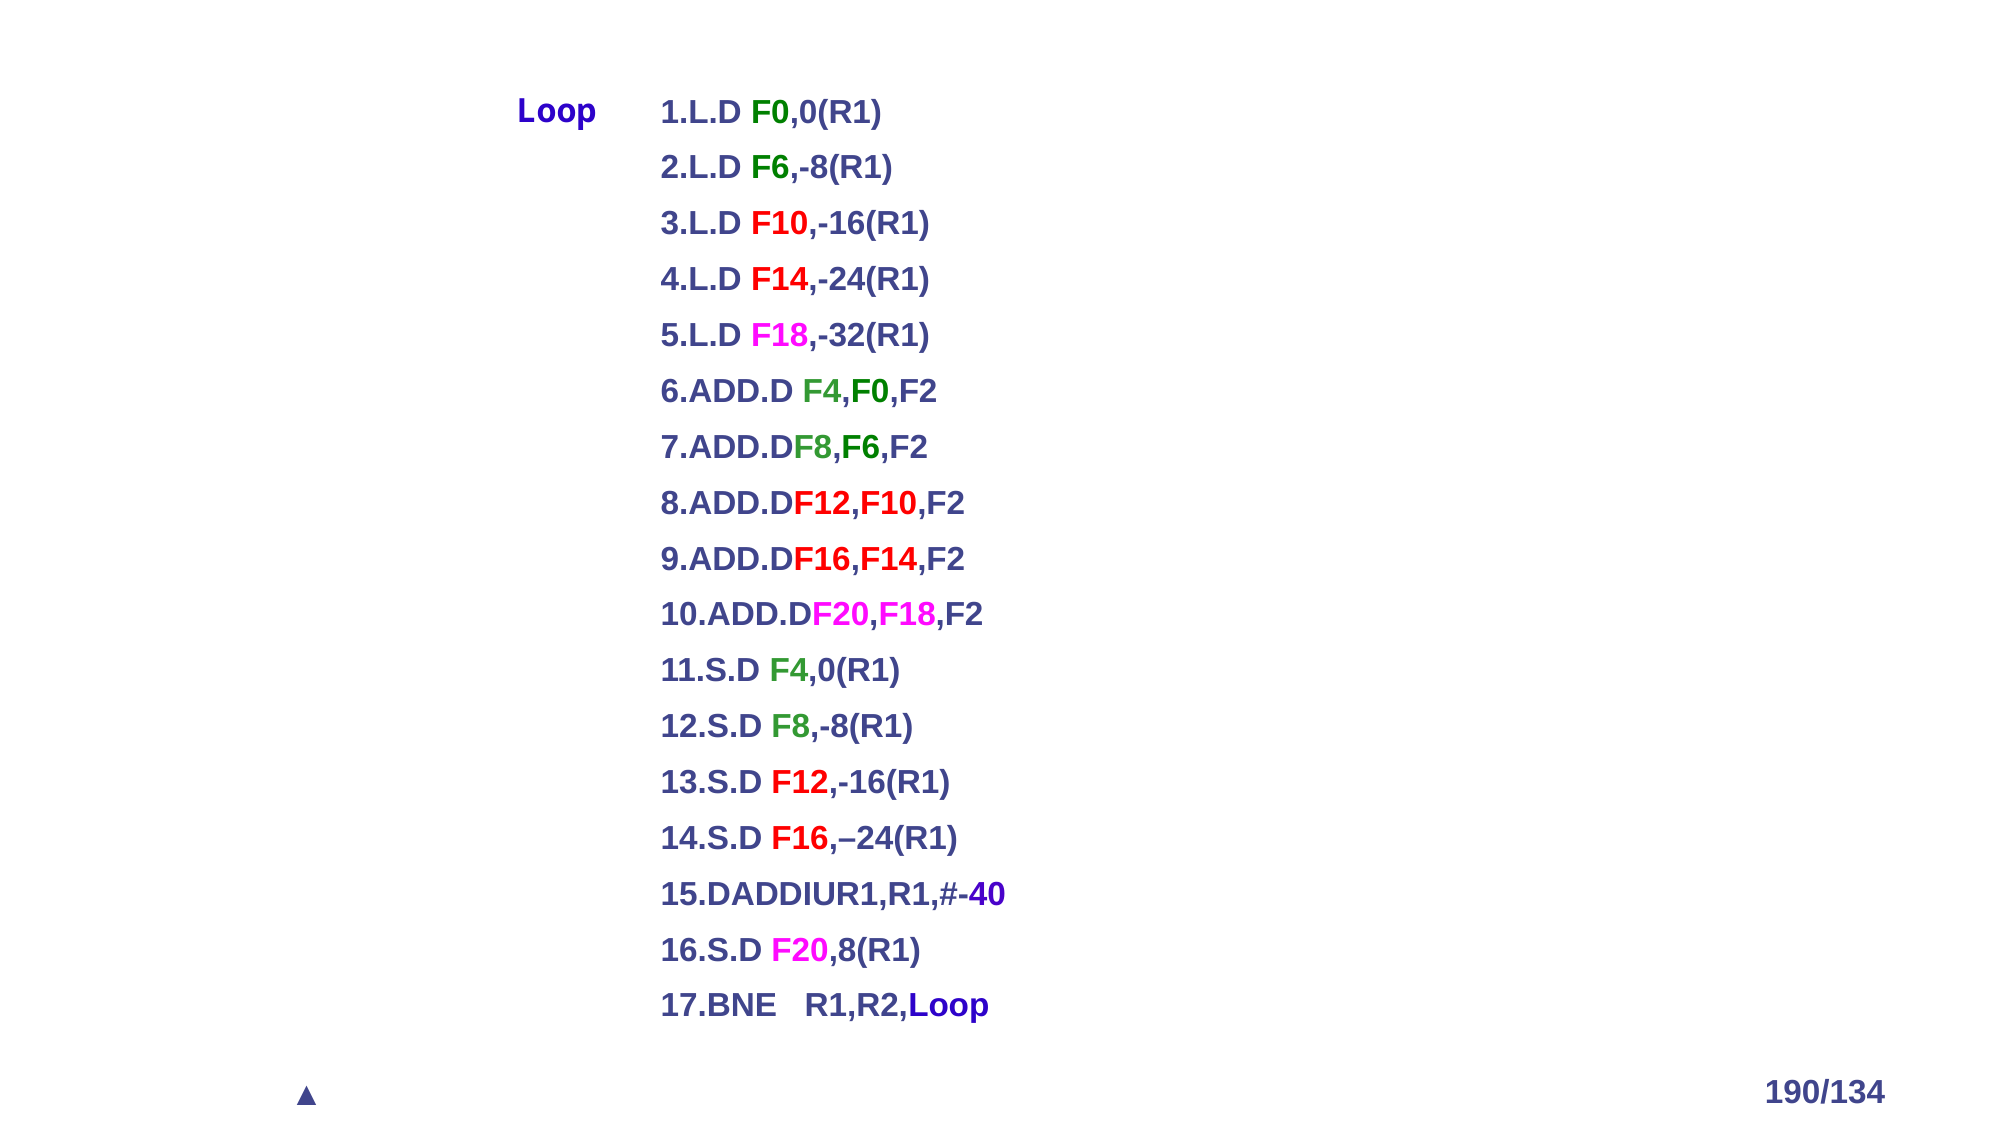

Loop
L.D F0,0(R1)
L.D F6,-8(R1)
L.D F10,-16(R1)
L.D F14,-24(R1)
L.D F18,-32(R1)
ADD.D F4,F0,F2
ADD.DF8,F6,F2
ADD.DF12,F10,F2
ADD.DF16,F14,F2
ADD.DF20,F18,F2
S.D F4,0(R1)
S.D F8,-8(R1)
S.D F12,-16(R1)
S.D F16,–24(R1)
DADDIUR1,R1,#-40
S.D F20,8(R1)
BNE   R1,R2,Loop